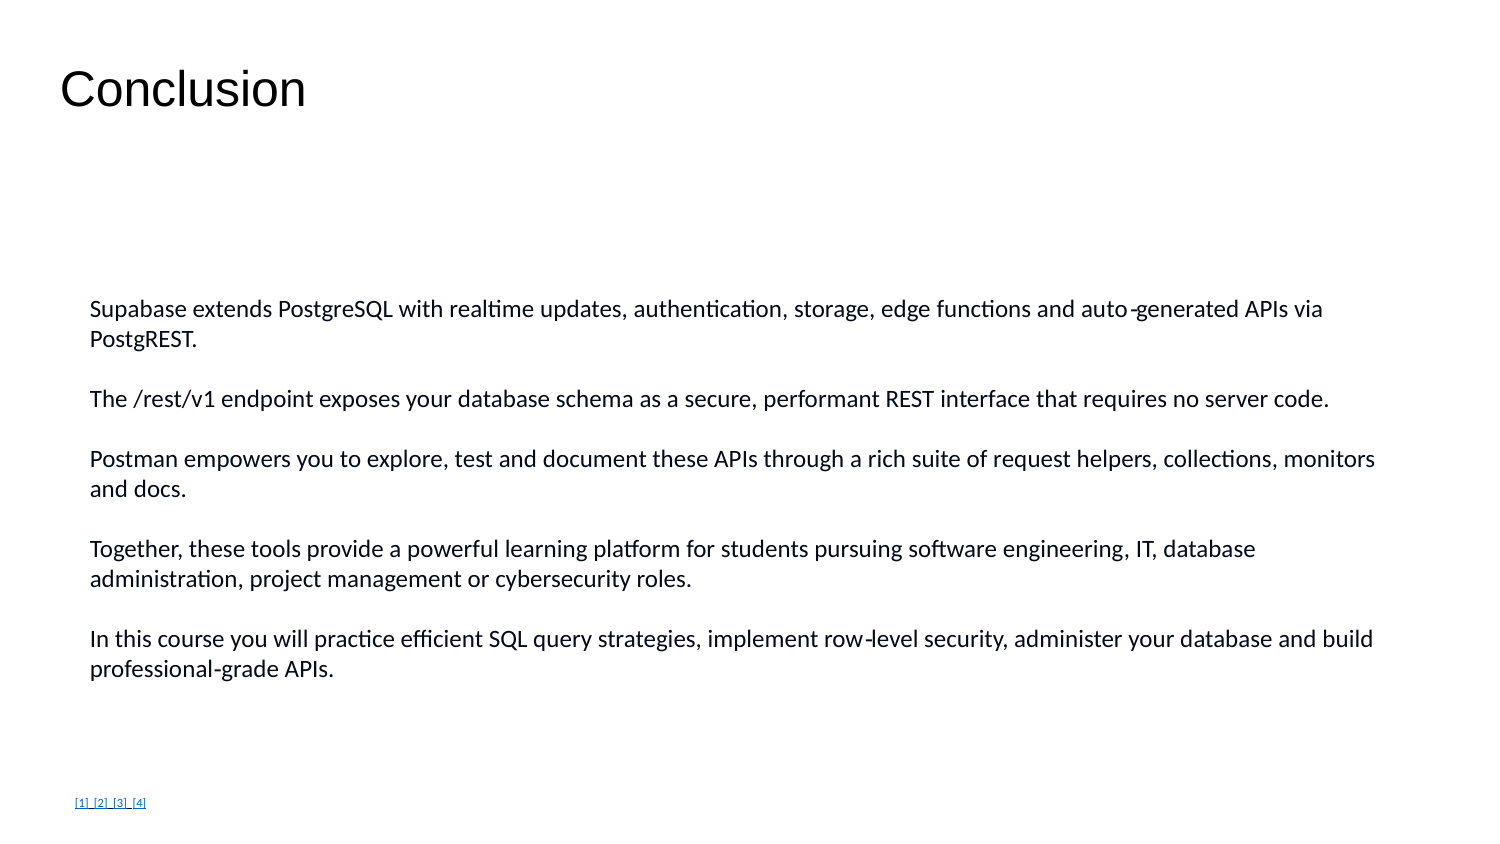

Conclusion
Supabase extends PostgreSQL with realtime updates, authentication, storage, edge functions and auto‑generated APIs via PostgREST.

The /rest/v1 endpoint exposes your database schema as a secure, performant REST interface that requires no server code.

Postman empowers you to explore, test and document these APIs through a rich suite of request helpers, collections, monitors and docs.

Together, these tools provide a powerful learning platform for students pursuing software engineering, IT, database administration, project management or cybersecurity roles.

In this course you will practice efficient SQL query strategies, implement row‑level security, administer your database and build professional‑grade APIs.
[1]  [2]  [3]  [4]